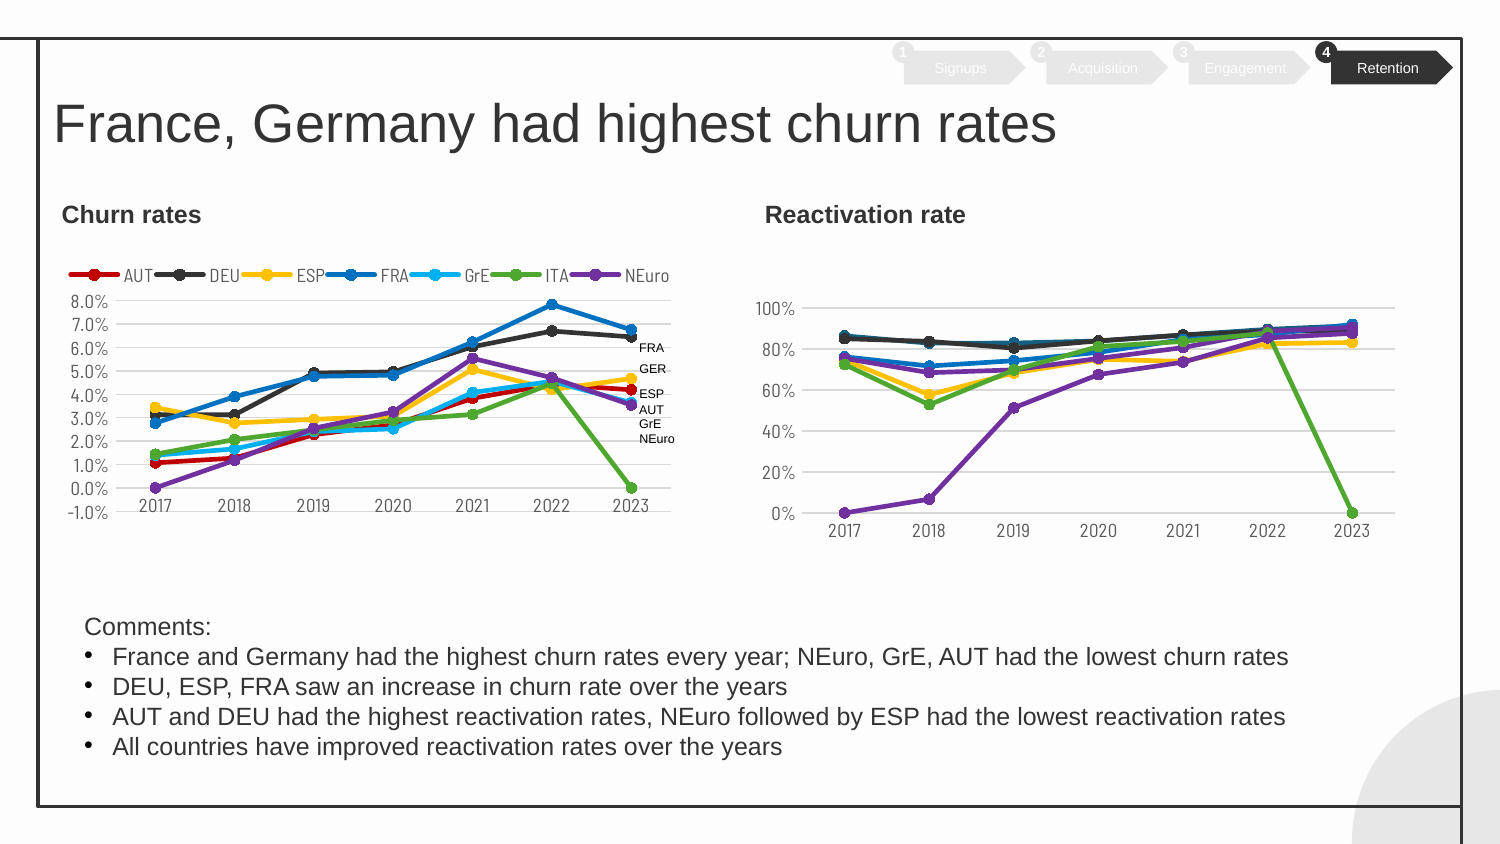

1
2
3
4
Signups
Acquisition
Engagement
Retention
# France, Germany had highest churn rates
Churn rates
Reactivation rate

### Chart

| Category | AUT | DEU | ESP | FRA | GrE | ITA | NEuro |
|---|---|---|---|---|---|---|---|
| 2017 | 0.010707848888574761 | 0.03125739155116136 | 0.03432299546142209 | 0.02764733322966879 | 0.013967347445527346 | 0.014385964912280702 | None |
| 2018 | 0.012744437673070961 | 0.031222471461135378 | 0.027704485488126648 | 0.038980764172316364 | 0.01666990623756236 | 0.02065847526491168 | 0.011808576755748913 |
| 2019 | 0.022775497715133333 | 0.04907356644794326 | 0.02926850980491899 | 0.047656955961641725 | 0.024064086086681594 | 0.024788670653354446 | 0.025484696988172174 |
| 2020 | 0.026909564479980618 | 0.04957596140420561 | 0.030670885392661242 | 0.04816416541167437 | 0.025219956343520252 | 0.02889133486777388 | 0.032445930362787145 |
| 2021 | 0.038283843287794966 | 0.060290475901158255 | 0.05069072074520479 | 0.062316076254165506 | 0.04076448828606658 | 0.03138969585847354 | 0.0553725726328466 |
| 2022 | 0.044257808401245144 | 0.06699040589828177 | 0.04197742740896381 | 0.07831889462035944 | 0.04550881976847578 | 0.04462308706495939 | 0.04705603070247743 |
| 2023 | 0.04191013076700118 | 0.06451188553775203 | 0.04671905944348384 | 0.06752568830061818 | 0.03638552612853319 | None | 0.03538716393474323 |

### Chart

| Category | AUT | DEU | ESP | FRA | GrE | ITA | NEuro |
|---|---|---|---|---|---|---|---|
| 2017 | 0.8635544404000424 | 0.8495021051137708 | 0.7463124054462935 | 0.7610946975587001 | 0.7535539139611397 | 0.7237426900584796 | None |
| 2018 | 0.8277041836396489 | 0.8363226866945774 | 0.5760773966578716 | 0.7163669995672575 | 0.6837345773285572 | 0.5275600857315816 | 0.06712243629583592 |
| 2019 | 0.8284321224981209 | 0.8034723055046343 | 0.6827199430271893 | 0.742108303707983 | 0.6976265174517474 | 0.6967113097185329 | 0.5123968621712799 |
| 2020 | 0.8384921356028026 | 0.838949456195109 | 0.7485062139010343 | 0.7831238319662062 | 0.7534212387678305 | 0.8110751907704356 | 0.6748023461286389 |
| 2021 | 0.8677520605171051 | 0.8673203997063179 | 0.7393422515181189 | 0.8454871240496813 | 0.8062342786683108 | 0.836075534148051 | 0.7351497817251242 |
| 2022 | 0.8949888076667483 | 0.8861970055860674 | 0.8251853871611037 | 0.8698481351670212 | 0.8863952001490426 | 0.8769483979973631 | 0.8534642496818311 |
| 2023 | 0.9128780082081183 | 0.8888241216371862 | 0.831093964646793 | 0.9191263274750723 | 0.9040936155756633 | None | 0.8759257707504786 |
FRA
GER
ESP
AUT
GrE
NEuro
Comments:
France and Germany had the highest churn rates every year; NEuro, GrE, AUT had the lowest churn rates
DEU, ESP, FRA saw an increase in churn rate over the years
AUT and DEU had the highest reactivation rates, NEuro followed by ESP had the lowest reactivation rates
All countries have improved reactivation rates over the years